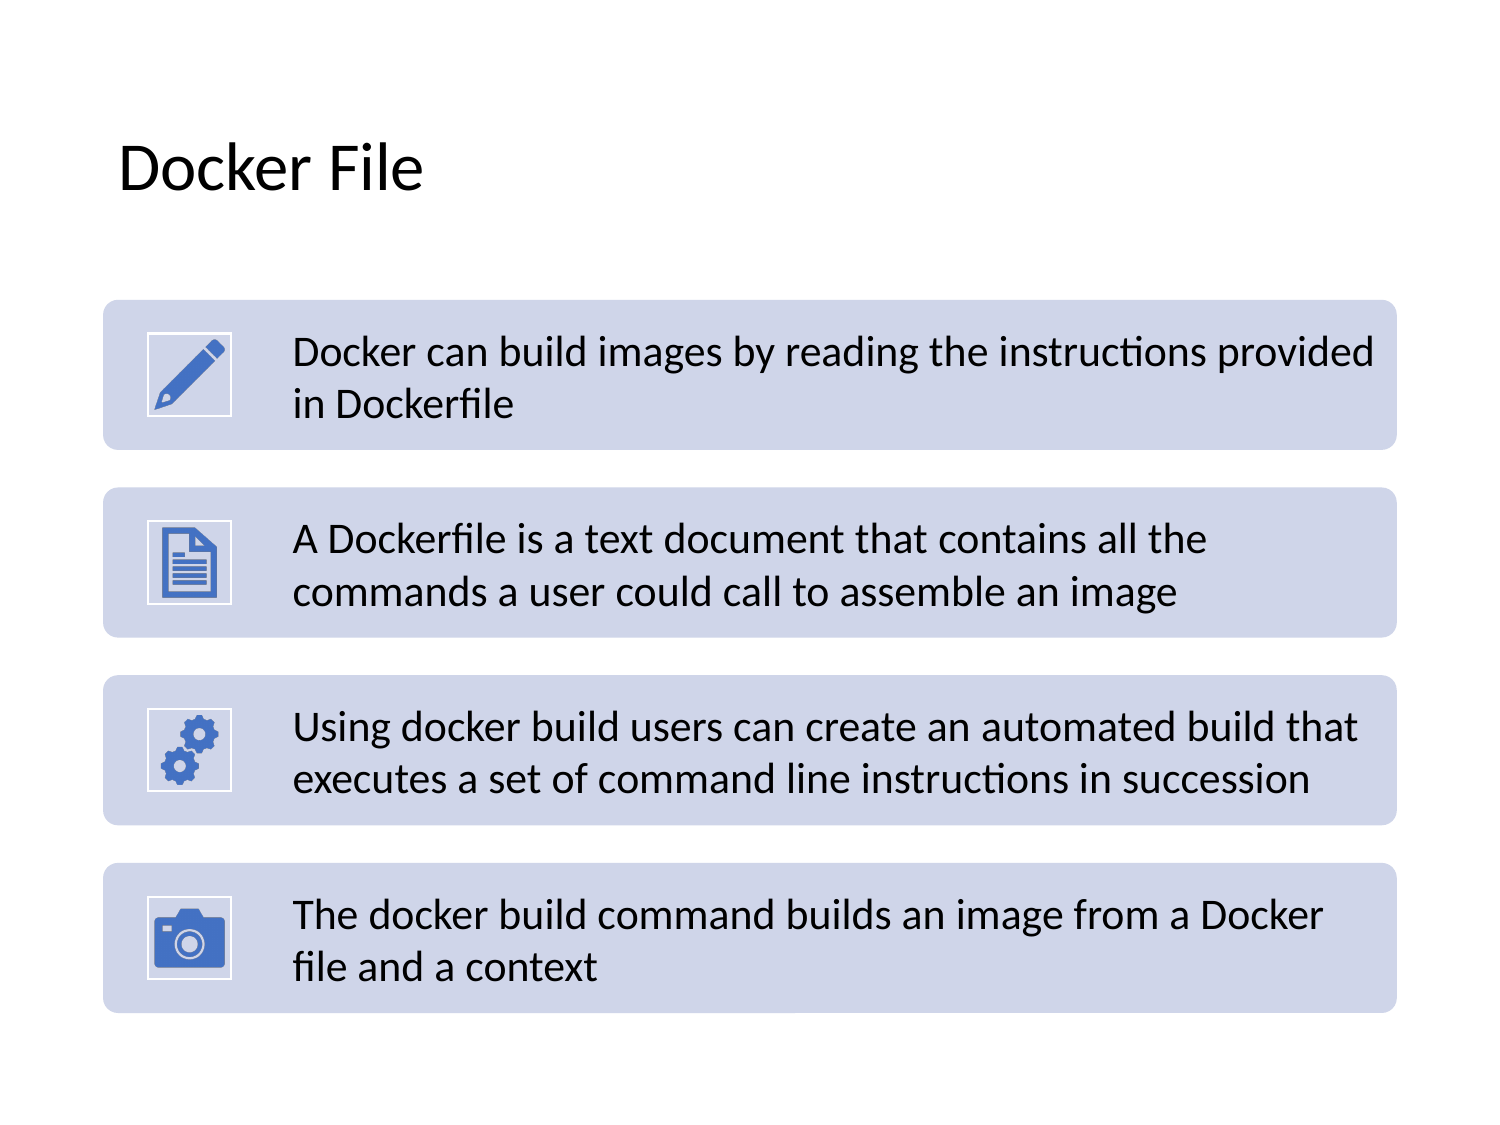

# Docker File
Docker can build images by reading the instructions provided in Dockerfile
A Dockerfile is a text document that contains all the commands a user could call to assemble an image
Using docker build users can create an automated build that executes a set of command line instructions in succession
The docker build command builds an image from a Docker file and a context